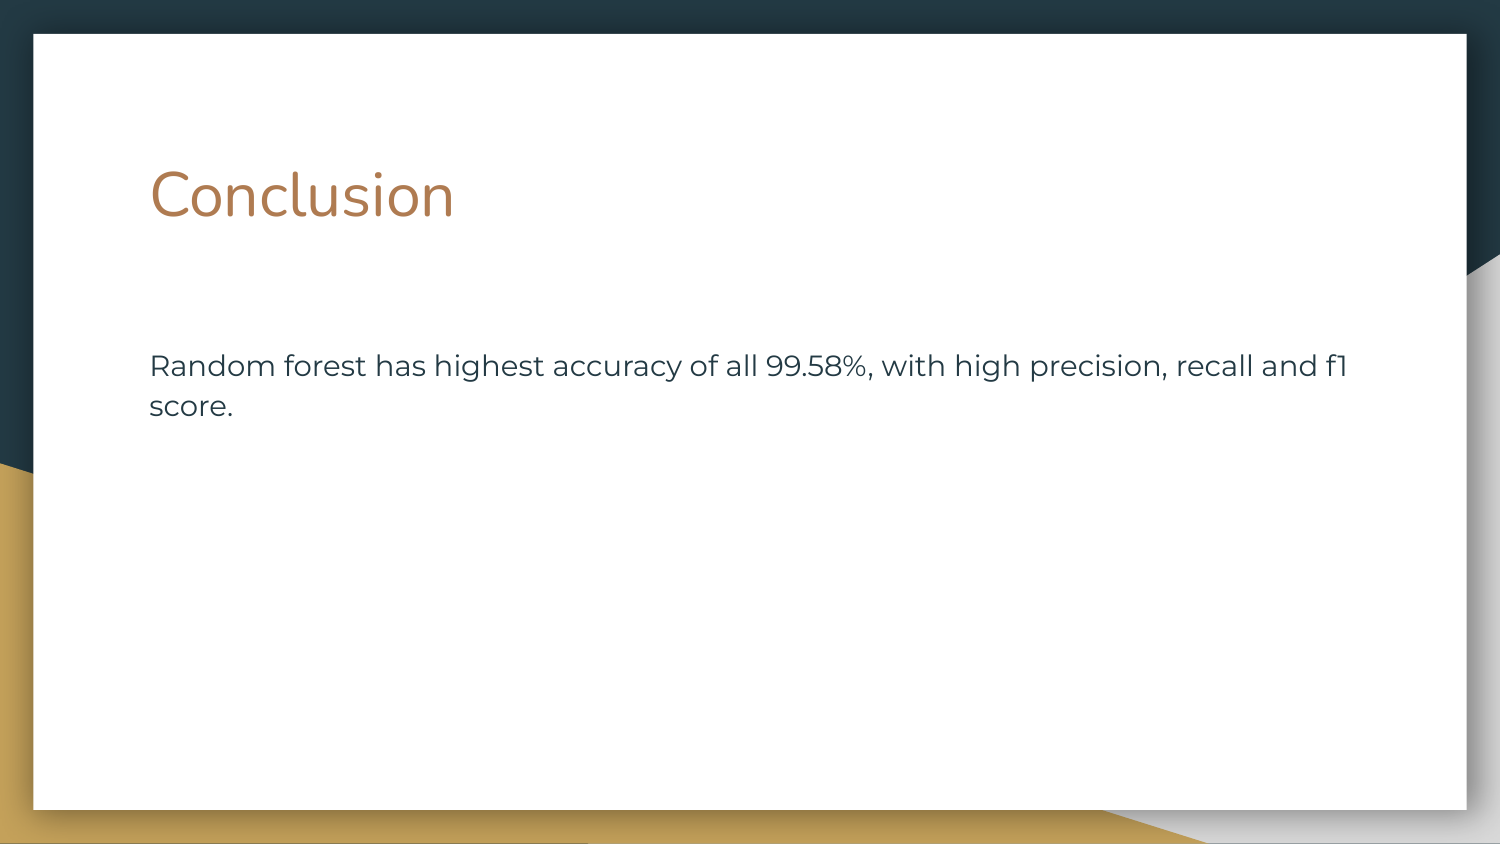

# Conclusion
Random forest has highest accuracy of all 99.58%, with high precision, recall and f1 score.